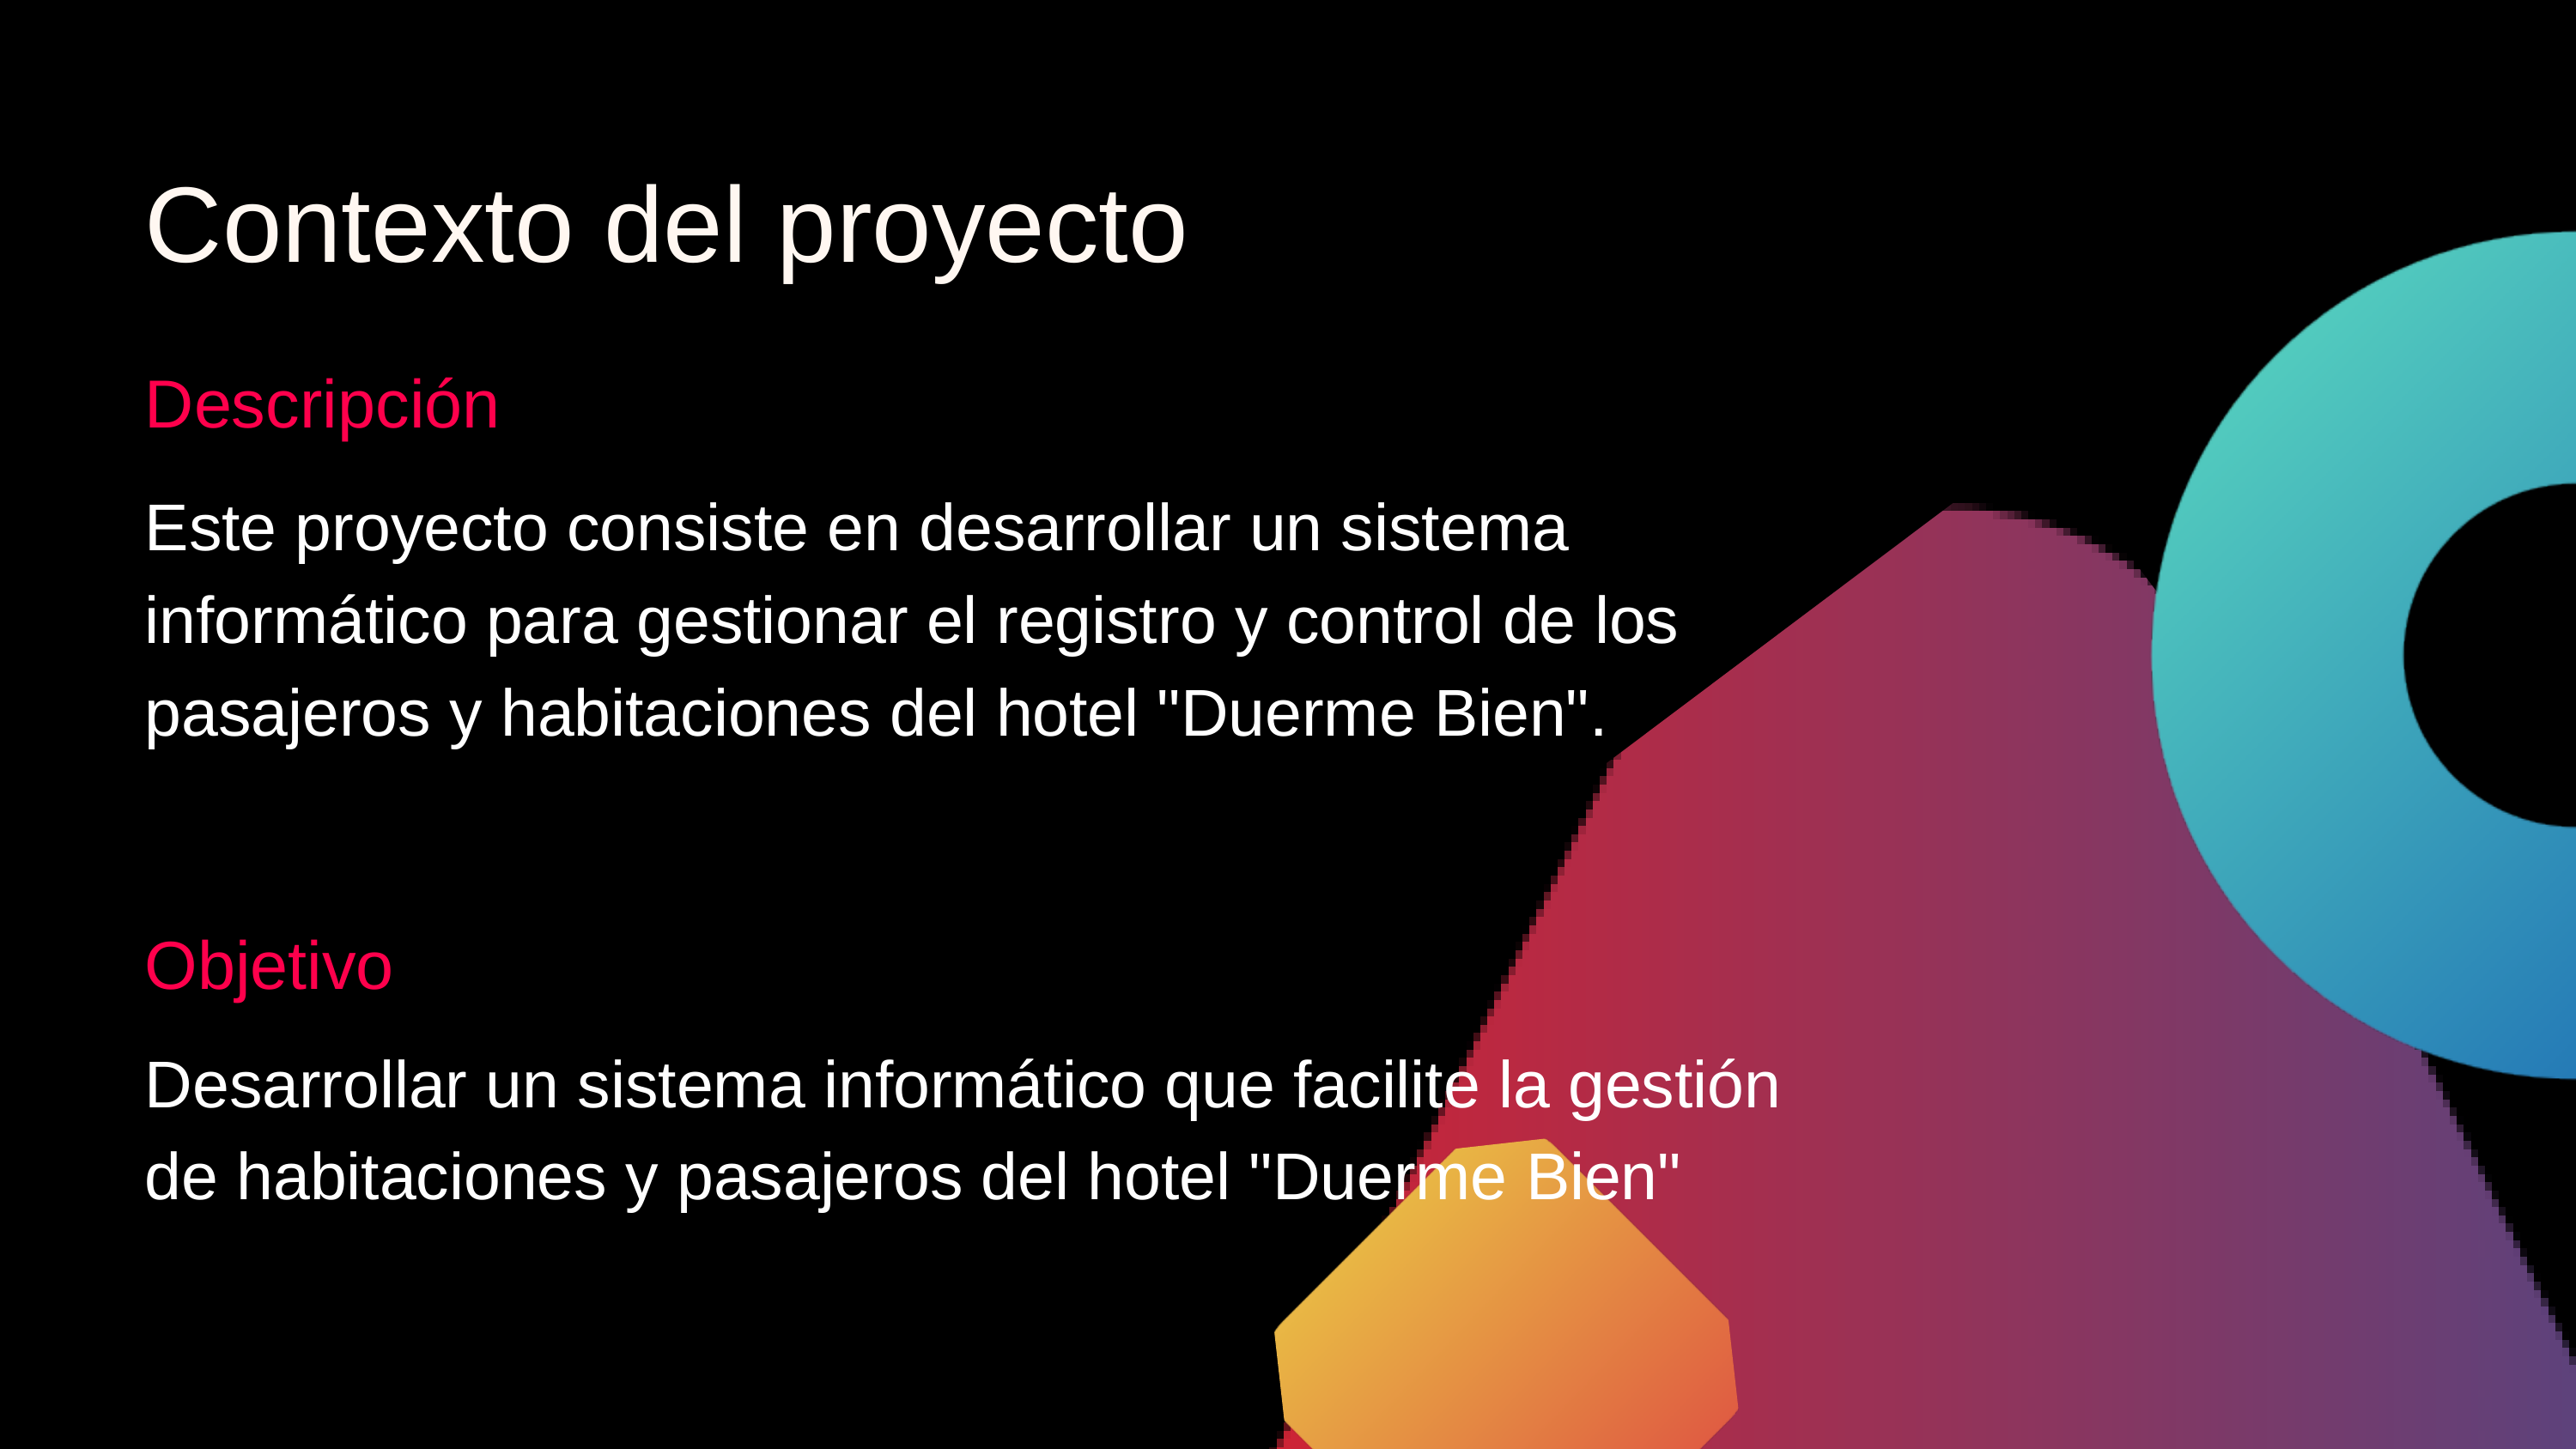

Contexto del proyecto

Descripción
Este proyecto consiste en desarrollar un sistema informático para gestionar el registro y control de los pasajeros y habitaciones del hotel "Duerme Bien".

Objetivo
Desarrollar un sistema informático que facilite la gestión de habitaciones y pasajeros del hotel "Duerme Bien"